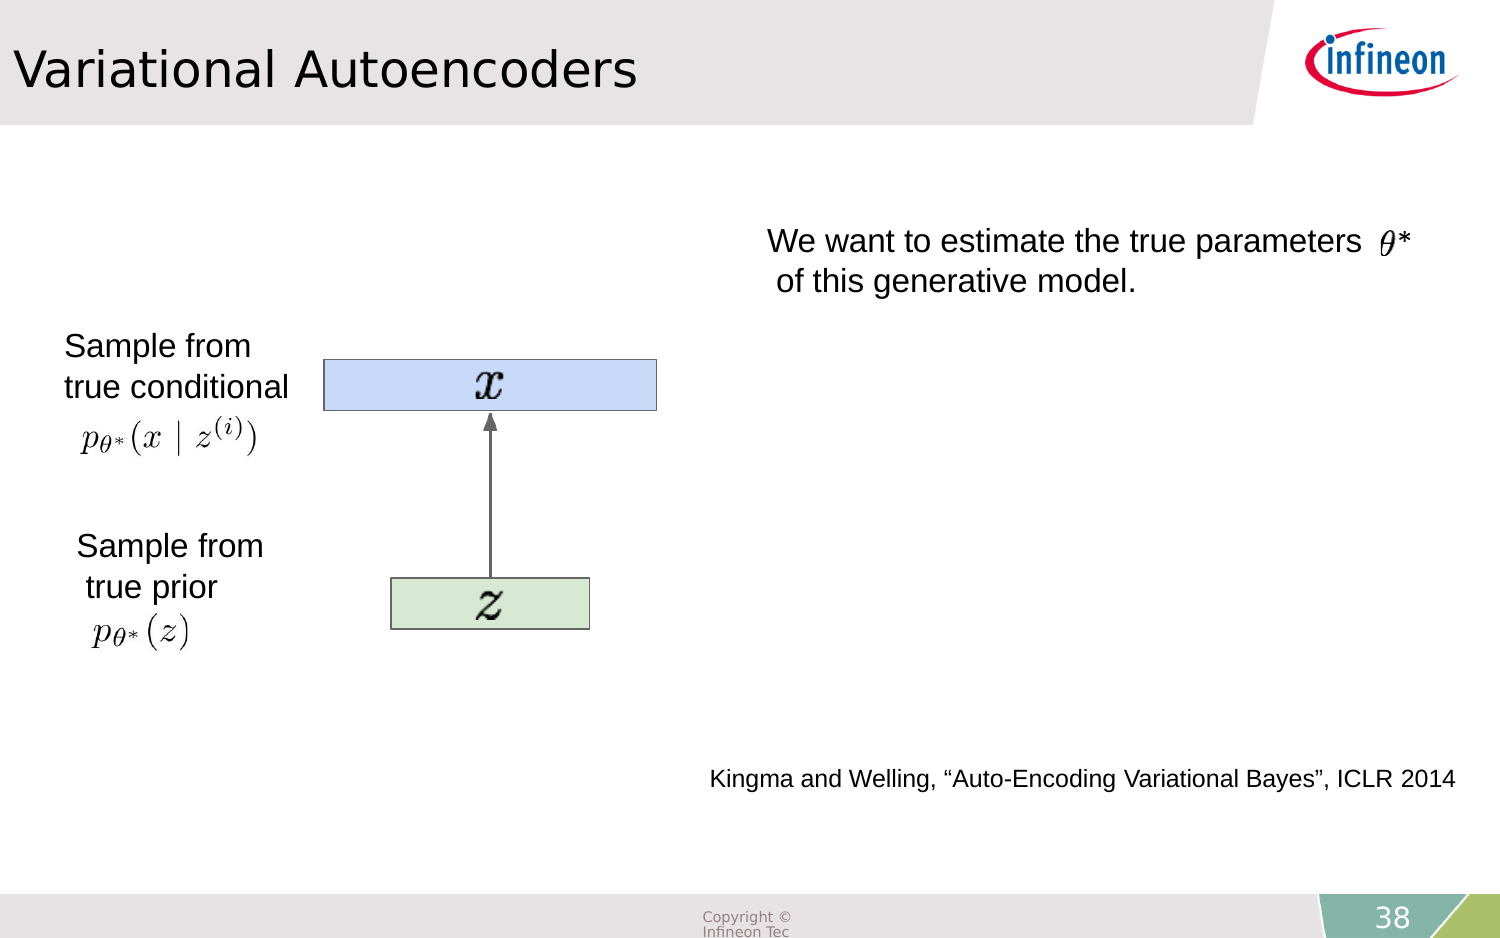

Variational Autoencoders
We want to estimate the true parameters  of this generative model.

Sample from  true conditional

Sample from  true prior

Kingma and Welling, “Auto-Encoding Variational Bayes”, ICLR 2014
Lecture 13 -
Copyright © Infineon Technologies AG 2018. All rights reserved.
38